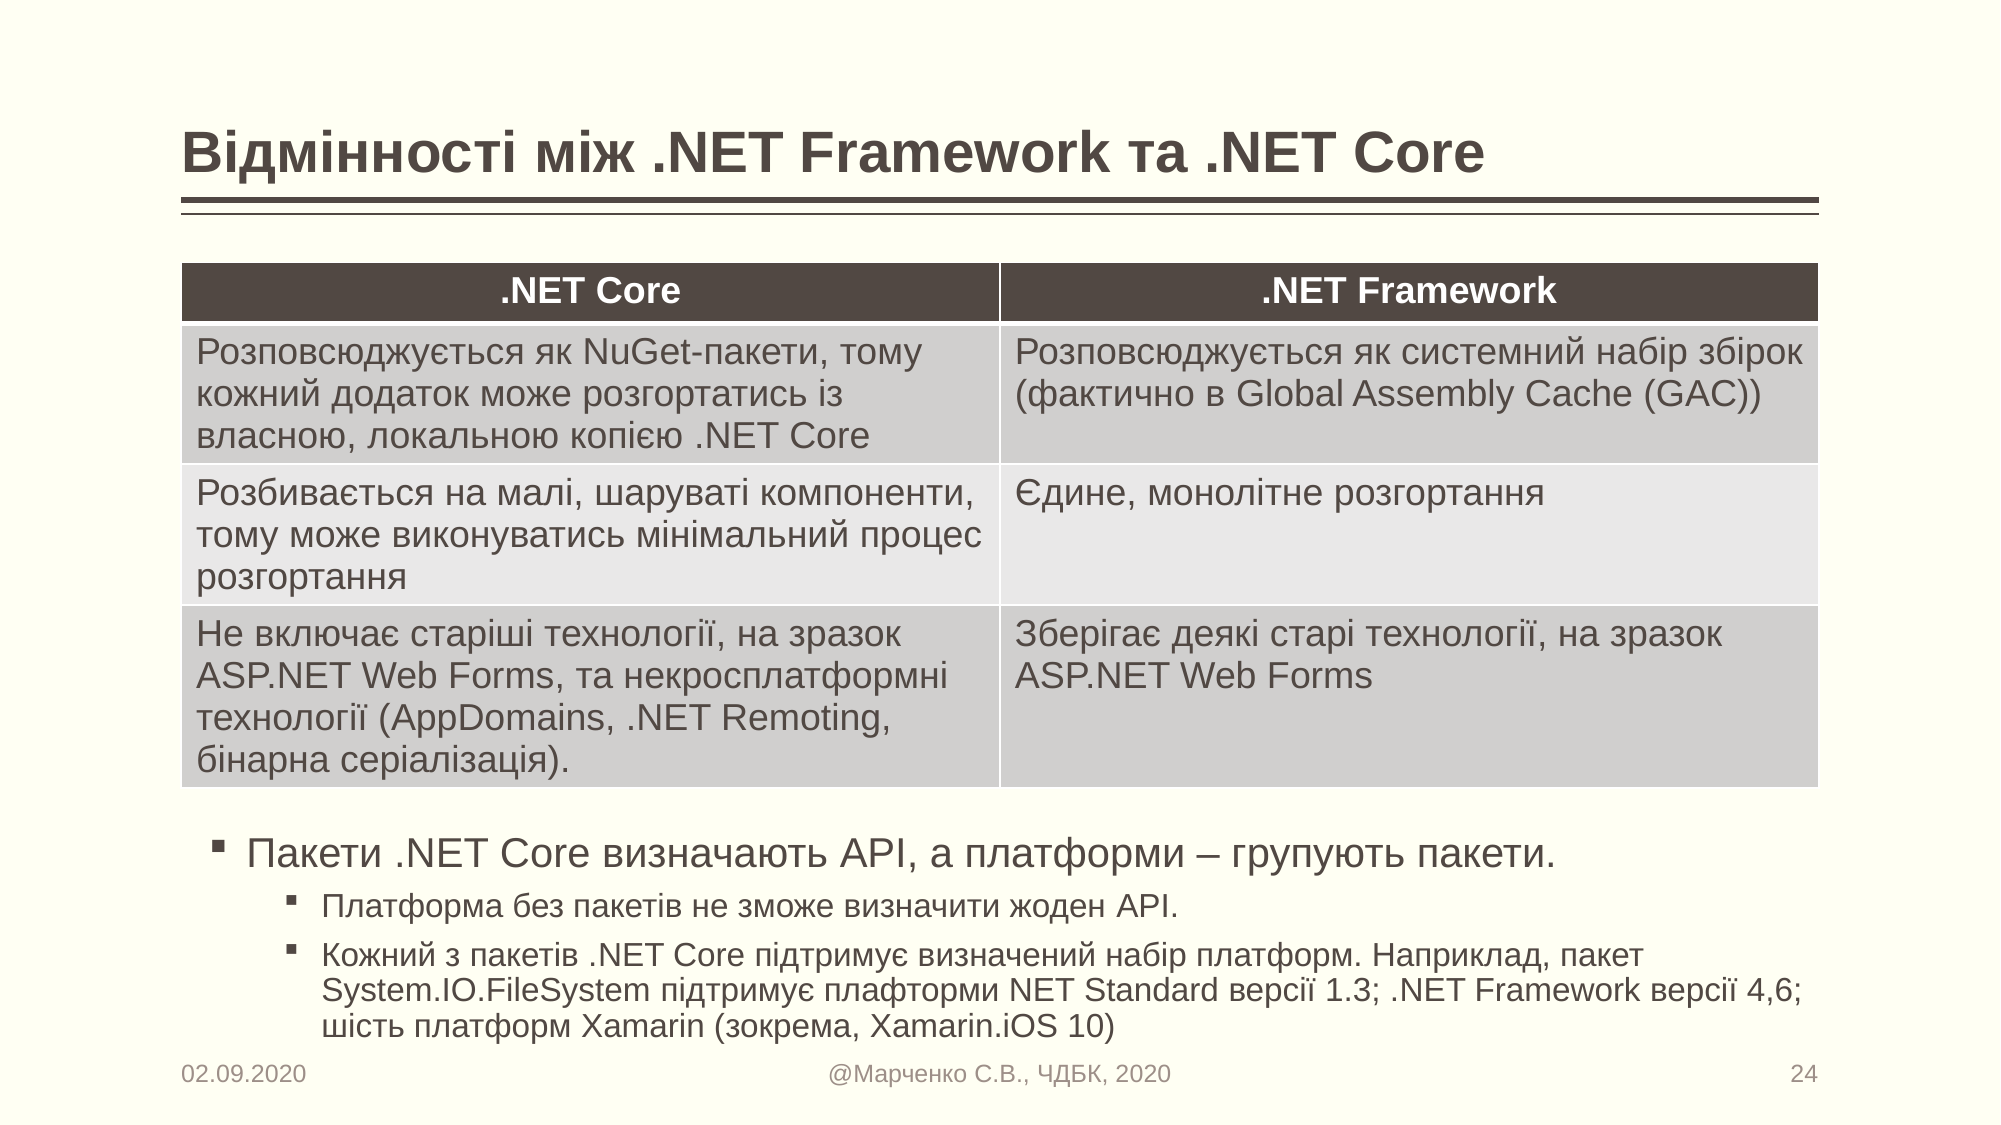

# Відмінності між .NET Framework та .NET Core
| .NET Core | .NET Framework |
| --- | --- |
| Розповсюджується як NuGet-пакети, тому кожний додаток може розгортатись із власною, локальною копією .NET Core | Розповсюджується як системний набір збірок (фактично в Global Assembly Cache (GAC)) |
| Розбивається на малі, шаруваті компоненти, тому може виконуватись мінімальний процес розгортання | Єдине, монолітне розгортання |
| Не включає старіші технології, на зразок ASP.NET Web Forms, та некросплатформні технології (AppDomains, .NET Remoting, бінарна серіалізація). | Зберігає деякі старі технології, на зразок ASP.NET Web Forms |
Пакети .NET Core визначають API, а платформи – групують пакети.
Платформа без пакетів не зможе визначити жоден API.
Кожний з пакетів .NET Core підтримує визначений набір платформ. Наприклад, пакет System.IO.FileSystem підтримує плафторми NET Standard версії 1.3; .NET Framework версії 4,6; шість платформ Xamarin (зокрема, Xamarin.iOS 10)
@Марченко С.В., ЧДБК, 2020
02.09.2020
24